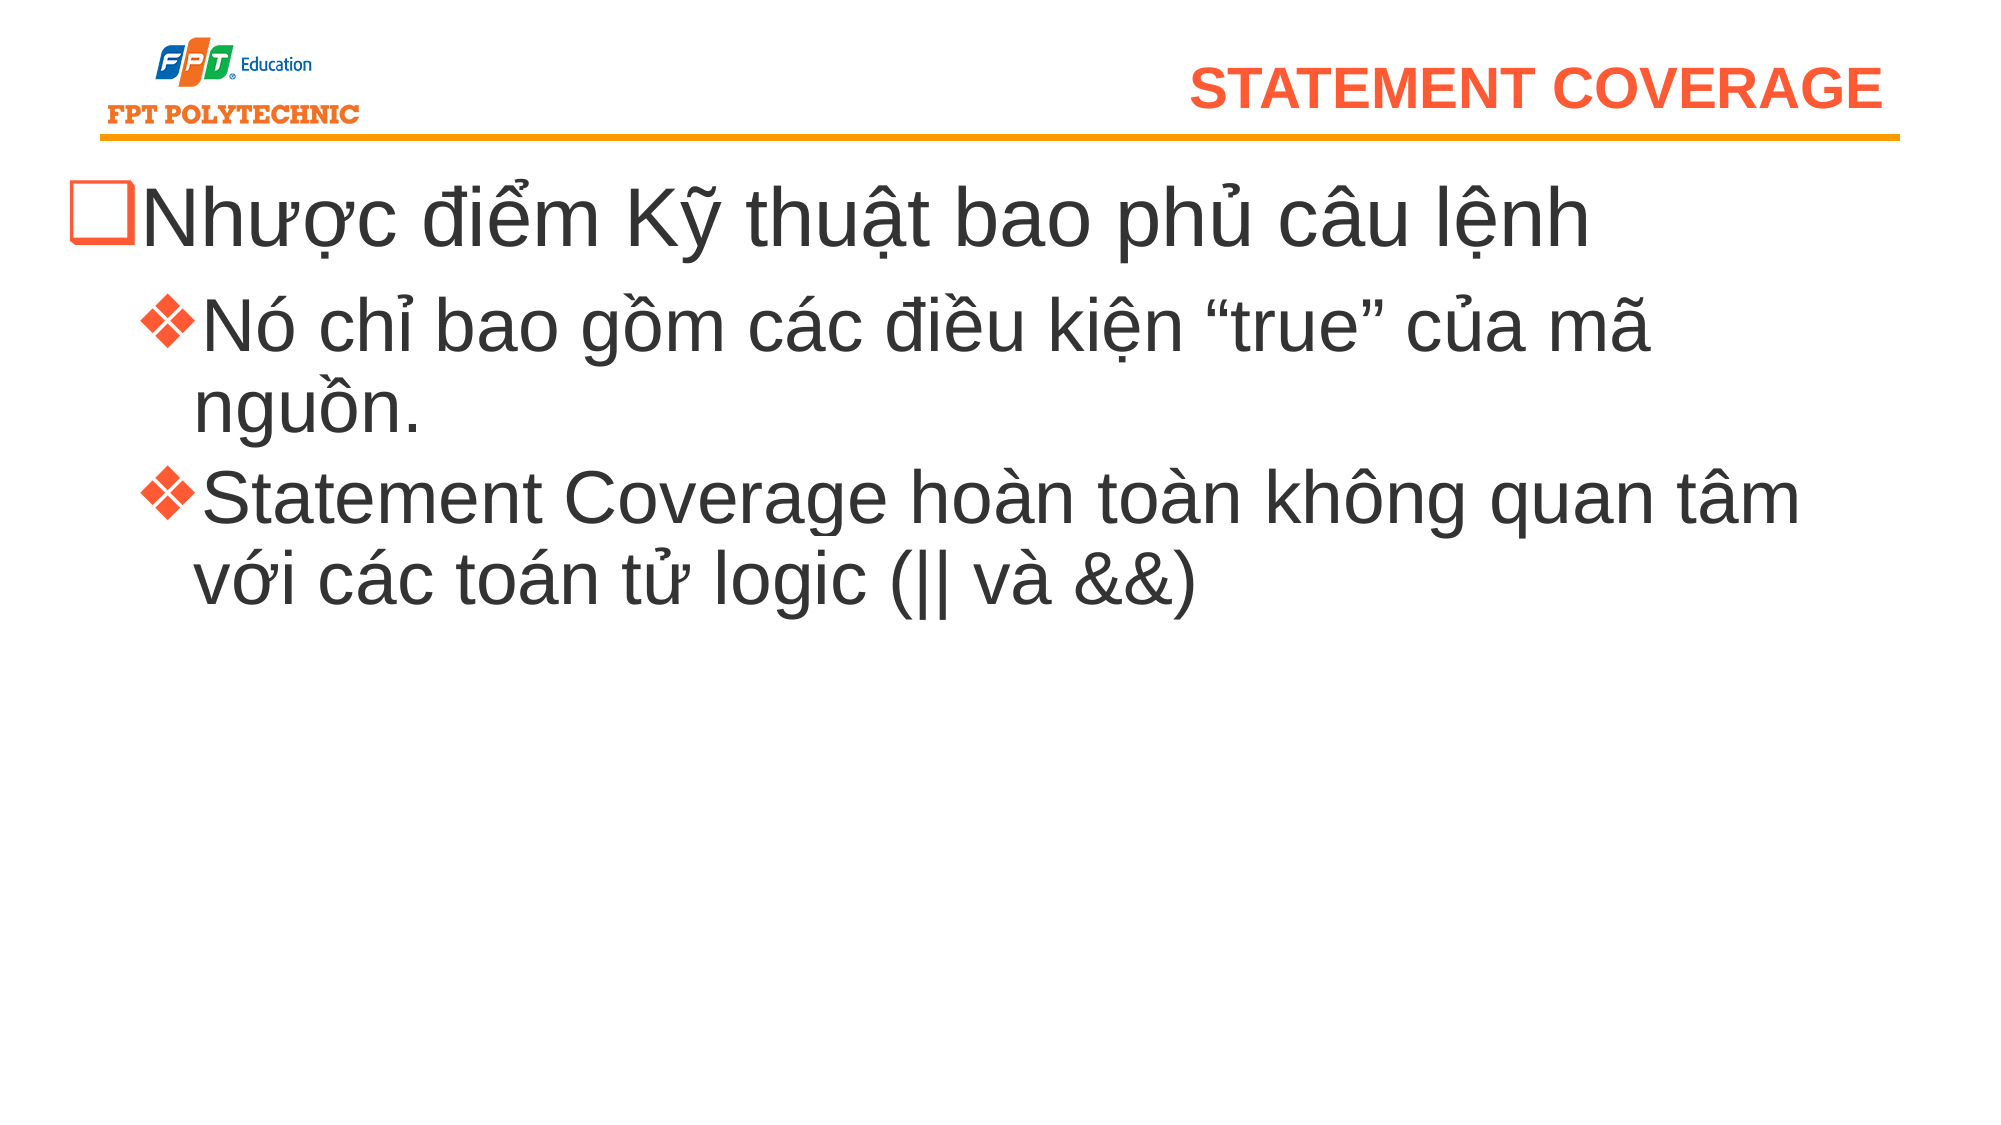

# statement coverage
Nhược điểm Kỹ thuật bao phủ câu lệnh
Nó chỉ bao gồm các điều kiện “true” của mã nguồn.
Statement Coverage hoàn toàn không quan tâm với các toán tử logic (|| và &&)